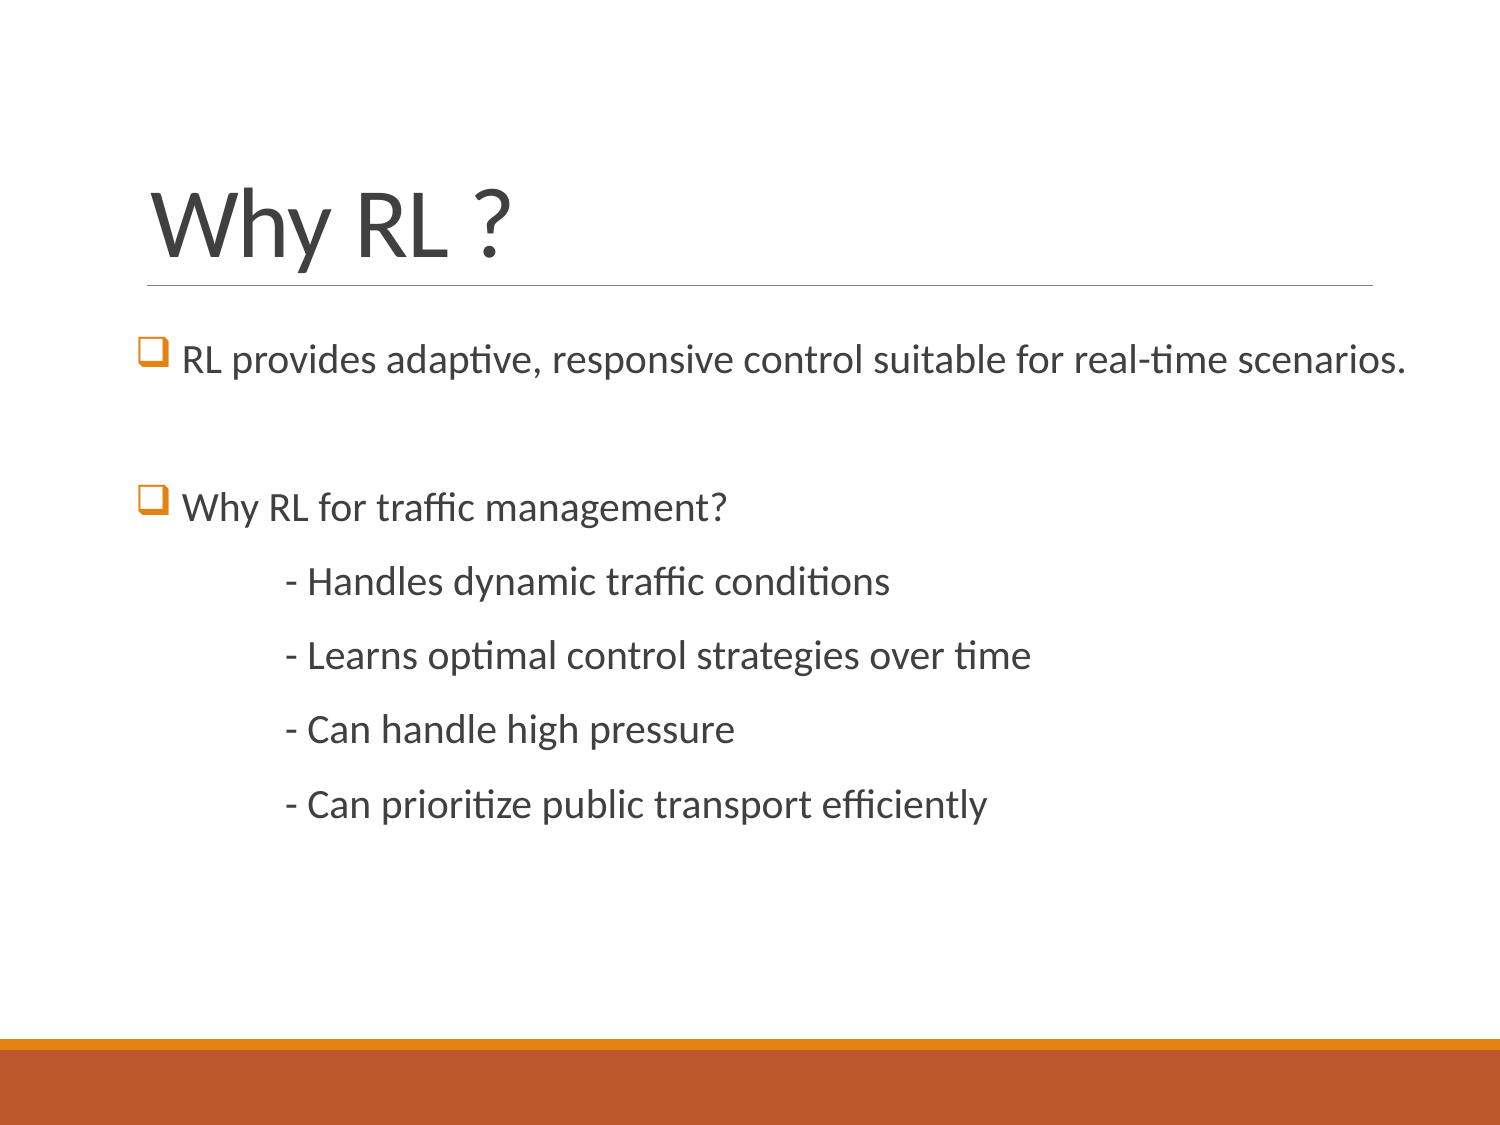

# Why RL ?
 RL provides adaptive, responsive control suitable for real-time scenarios.

 Why RL for traffic management?
	- Handles dynamic traffic conditions
	- Learns optimal control strategies over time
	- Can handle high pressure
	- Can prioritize public transport efficiently